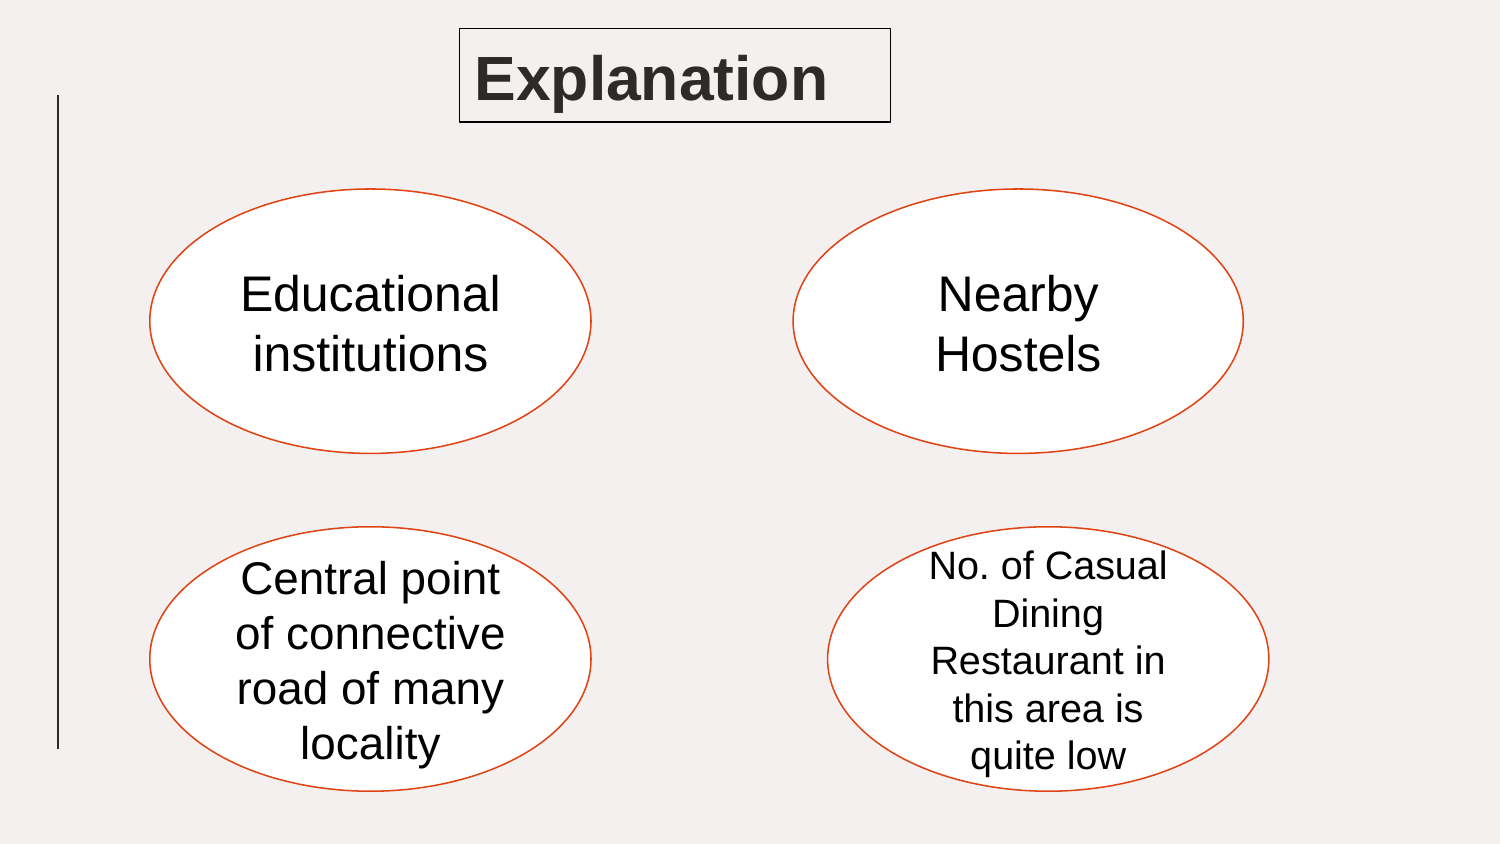

# Explanation

Educational institutions
Nearby Hostels
30%
70%
Central point of connective road of many locality
No. of Casual Dining Restaurant in this area is quite low